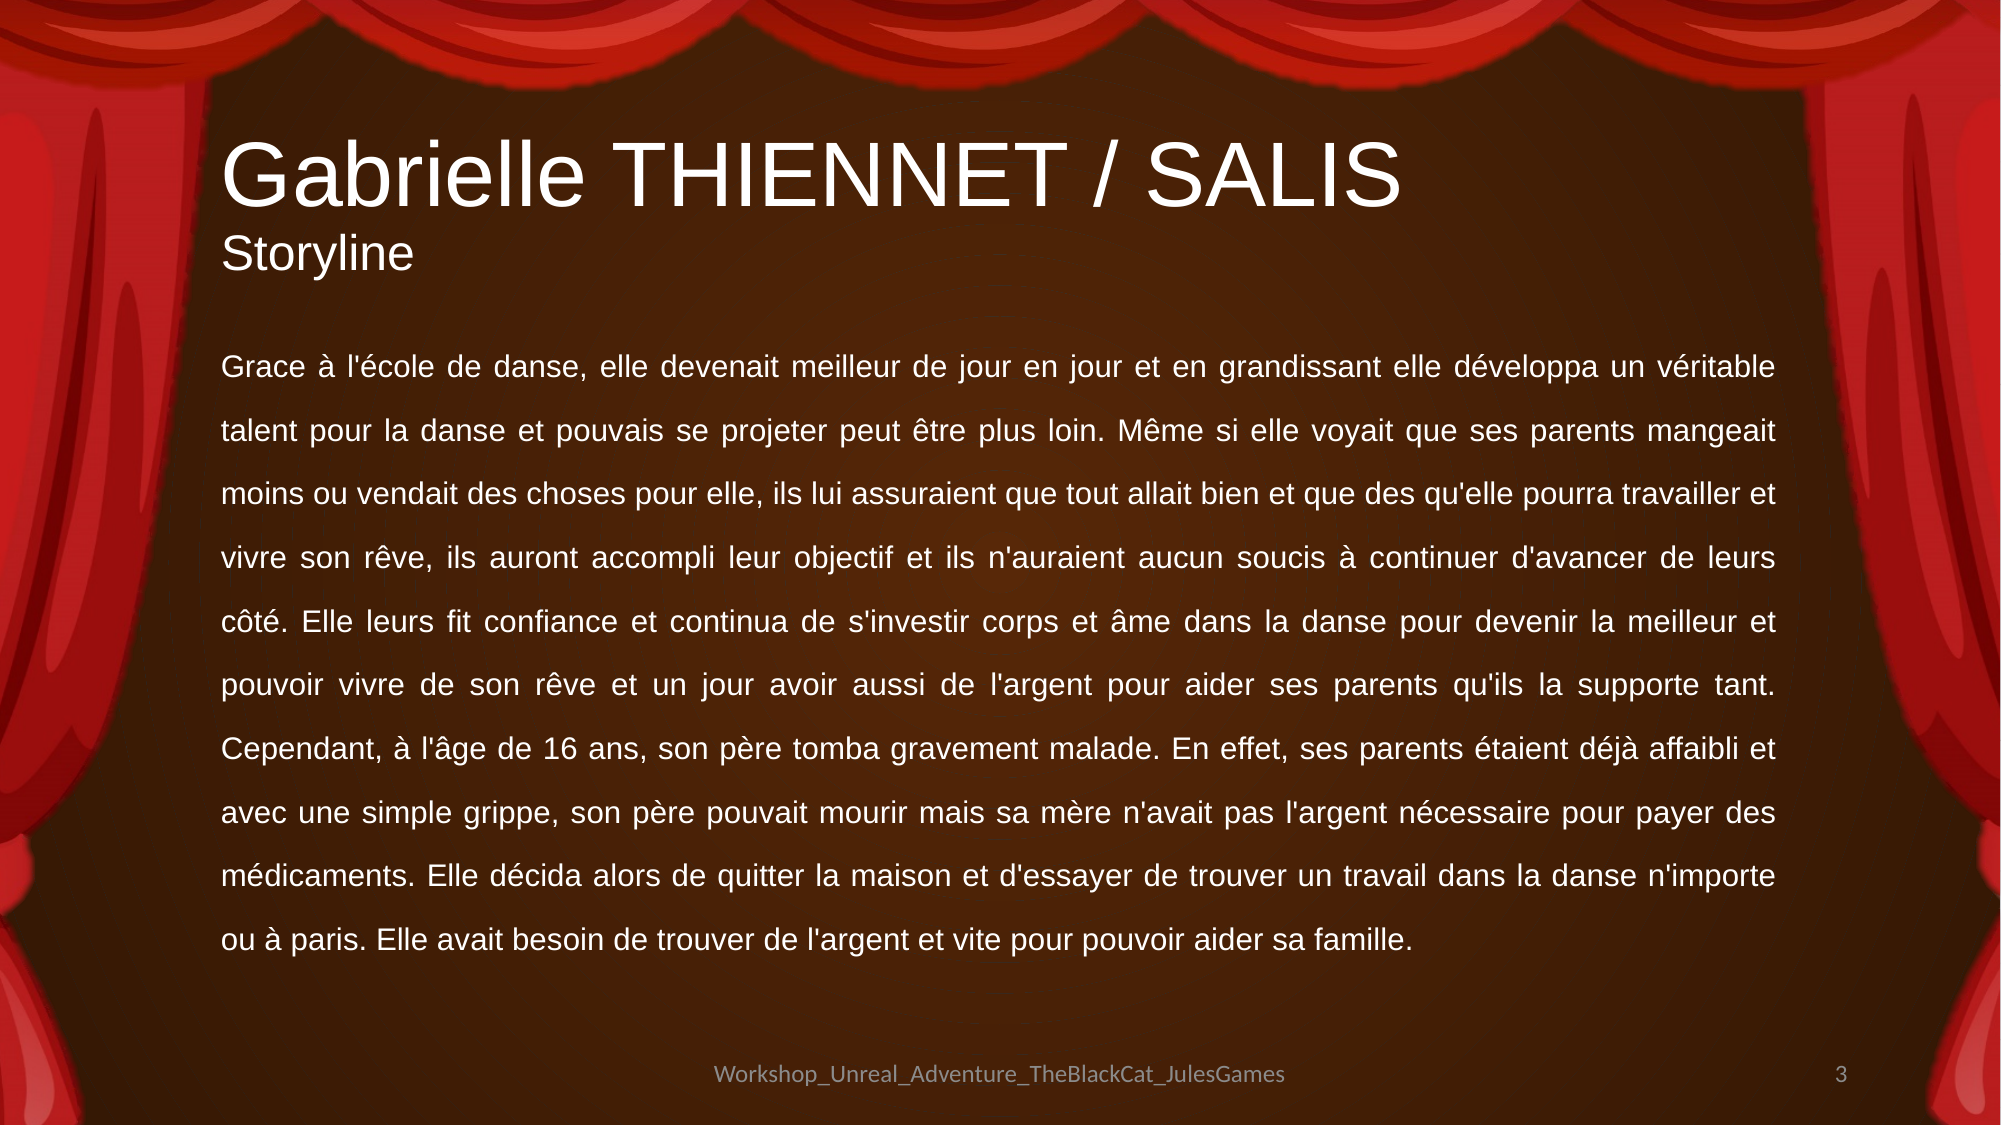

# Gabrielle THIENNET / SALIS Storyline
Grace à l'école de danse, elle devenait meilleur de jour en jour et en grandissant elle développa un véritable talent pour la danse et pouvais se projeter peut être plus loin. Même si elle voyait que ses parents mangeait moins ou vendait des choses pour elle, ils lui assuraient que tout allait bien et que des qu'elle pourra travailler et vivre son rêve, ils auront accompli leur objectif et ils n'auraient aucun soucis à continuer d'avancer de leurs côté. Elle leurs fit confiance et continua de s'investir corps et âme dans la danse pour devenir la meilleur et pouvoir vivre de son rêve et un jour avoir aussi de l'argent pour aider ses parents qu'ils la supporte tant. Cependant, à l'âge de 16 ans, son père tomba gravement malade. En effet, ses parents étaient déjà affaibli et avec une simple grippe, son père pouvait mourir mais sa mère n'avait pas l'argent nécessaire pour payer des médicaments. Elle décida alors de quitter la maison et d'essayer de trouver un travail dans la danse n'importe ou à paris. Elle avait besoin de trouver de l'argent et vite pour pouvoir aider sa famille.
Workshop_Unreal_Adventure_TheBlackCat_JulesGames
3